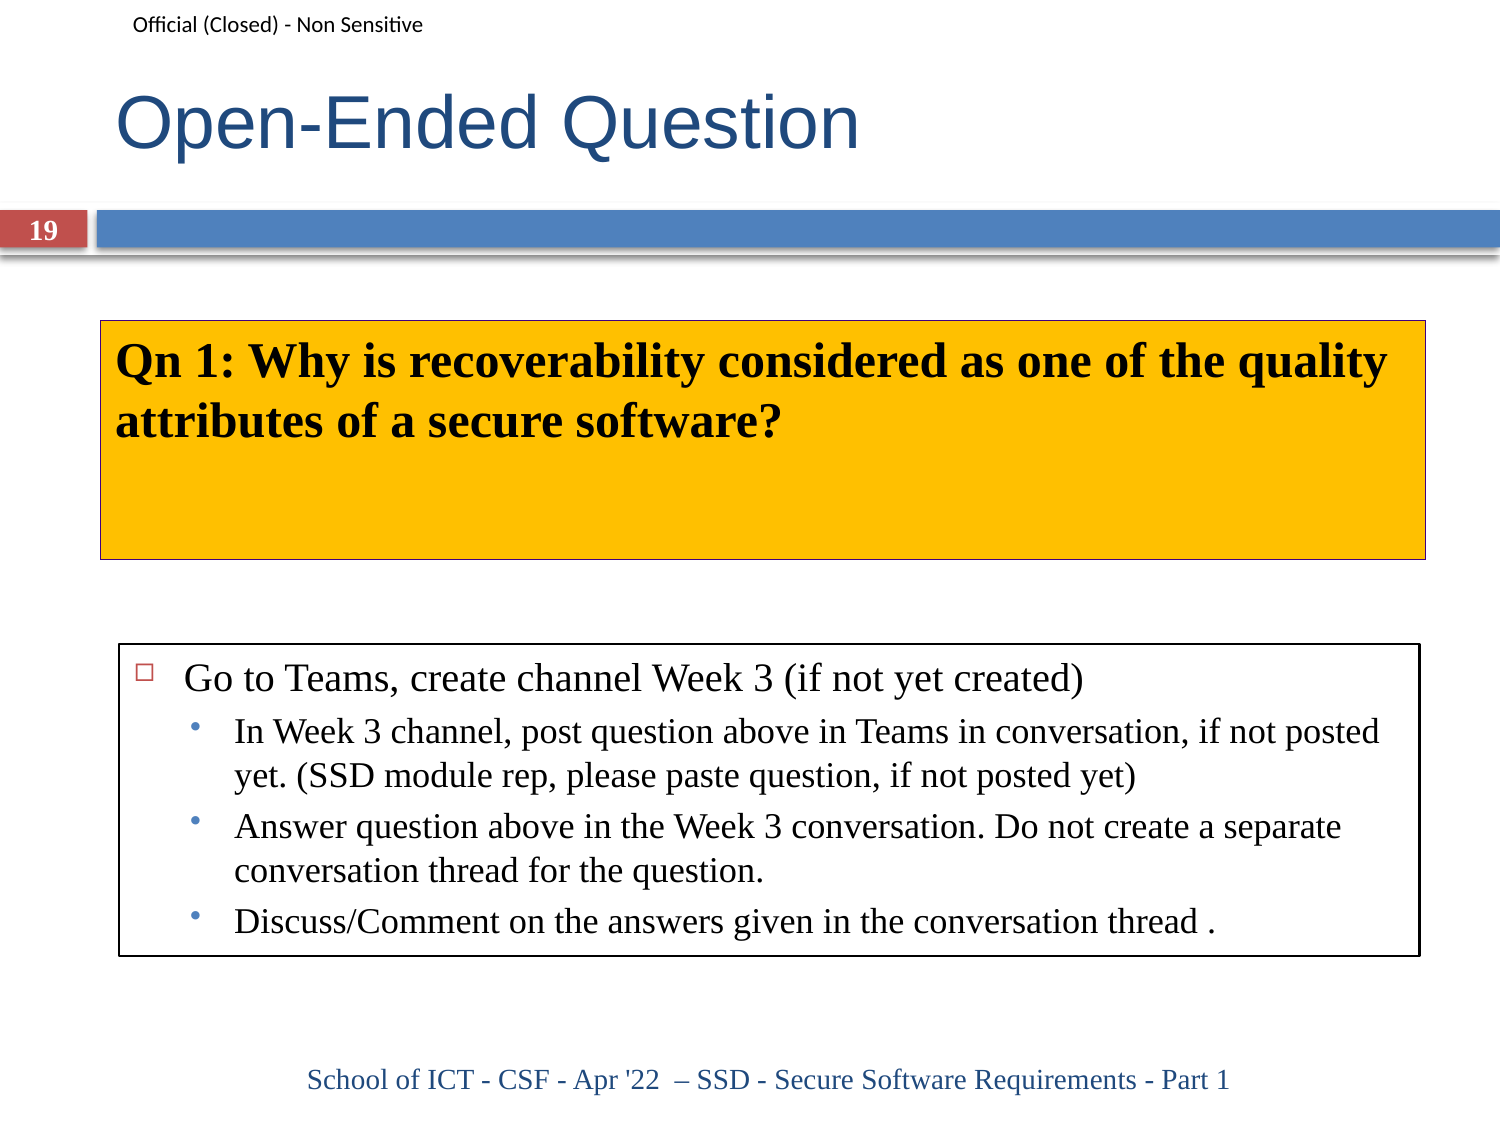

# Open-Ended Question
19
Qn 1: Why is recoverability considered as one of the quality attributes of a secure software?

Go to Teams, create channel Week 3 (if not yet created)
In Week 3 channel, post question above in Teams in conversation, if not posted yet. (SSD module rep, please paste question, if not posted yet)
Answer question above in the Week 3 conversation. Do not create a separate conversation thread for the question.
Discuss/Comment on the answers given in the conversation thread .

School of ICT - CSF - Apr '22  – SSD - Secure Software Requirements - Part 1